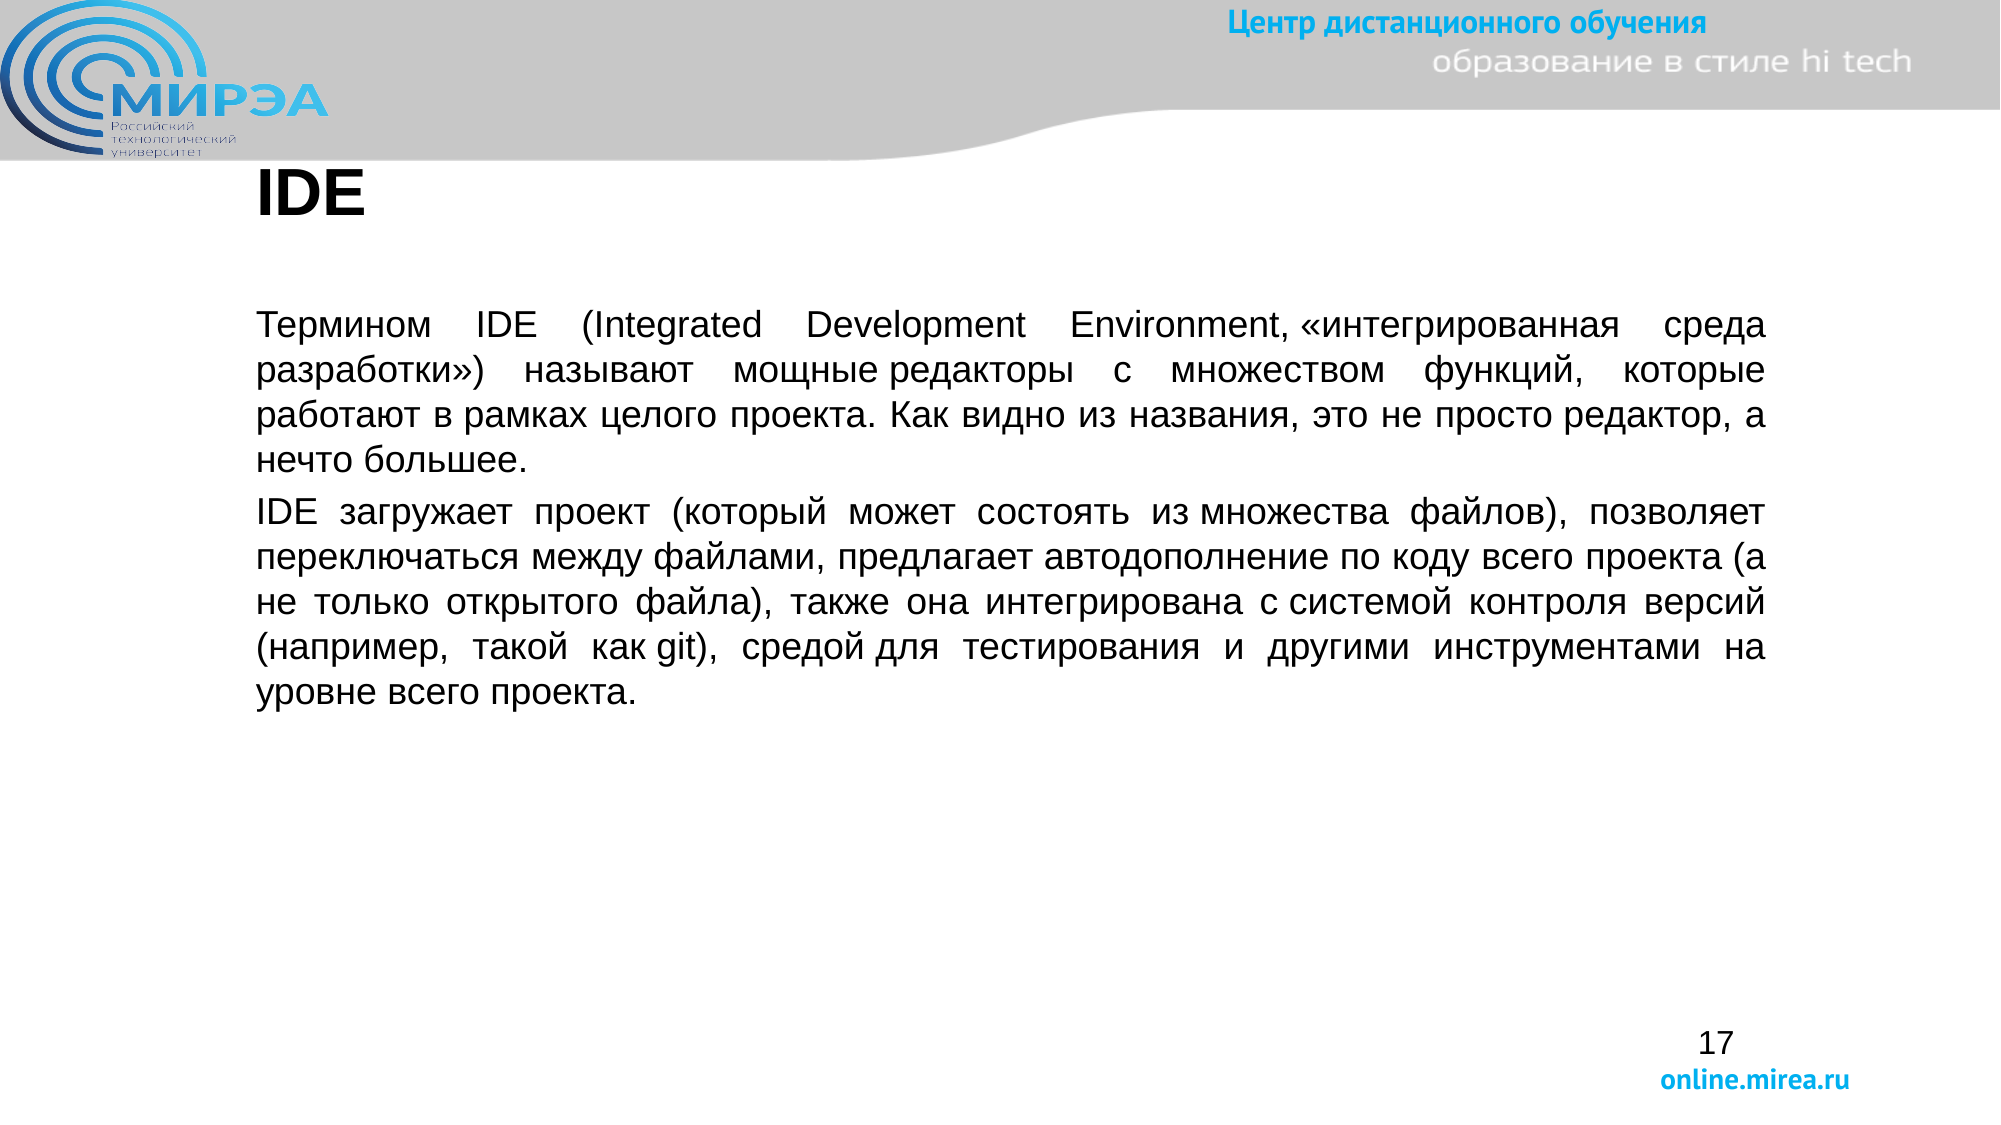

IDE
Термином IDE (Integrated Development Environment, «интегрированная среда разработки») называют мощные редакторы с множеством функций, которые работают в рамках целого проекта. Как видно из названия, это не просто редактор, а нечто большее.
IDE загружает проект (который может состоять из множества файлов), позволяет переключаться между файлами, предлагает автодополнение по коду всего проекта (а не только открытого файла), также она интегрирована с системой контроля версий (например, такой как git), средой для тестирования и другими инструментами на уровне всего проекта.

17